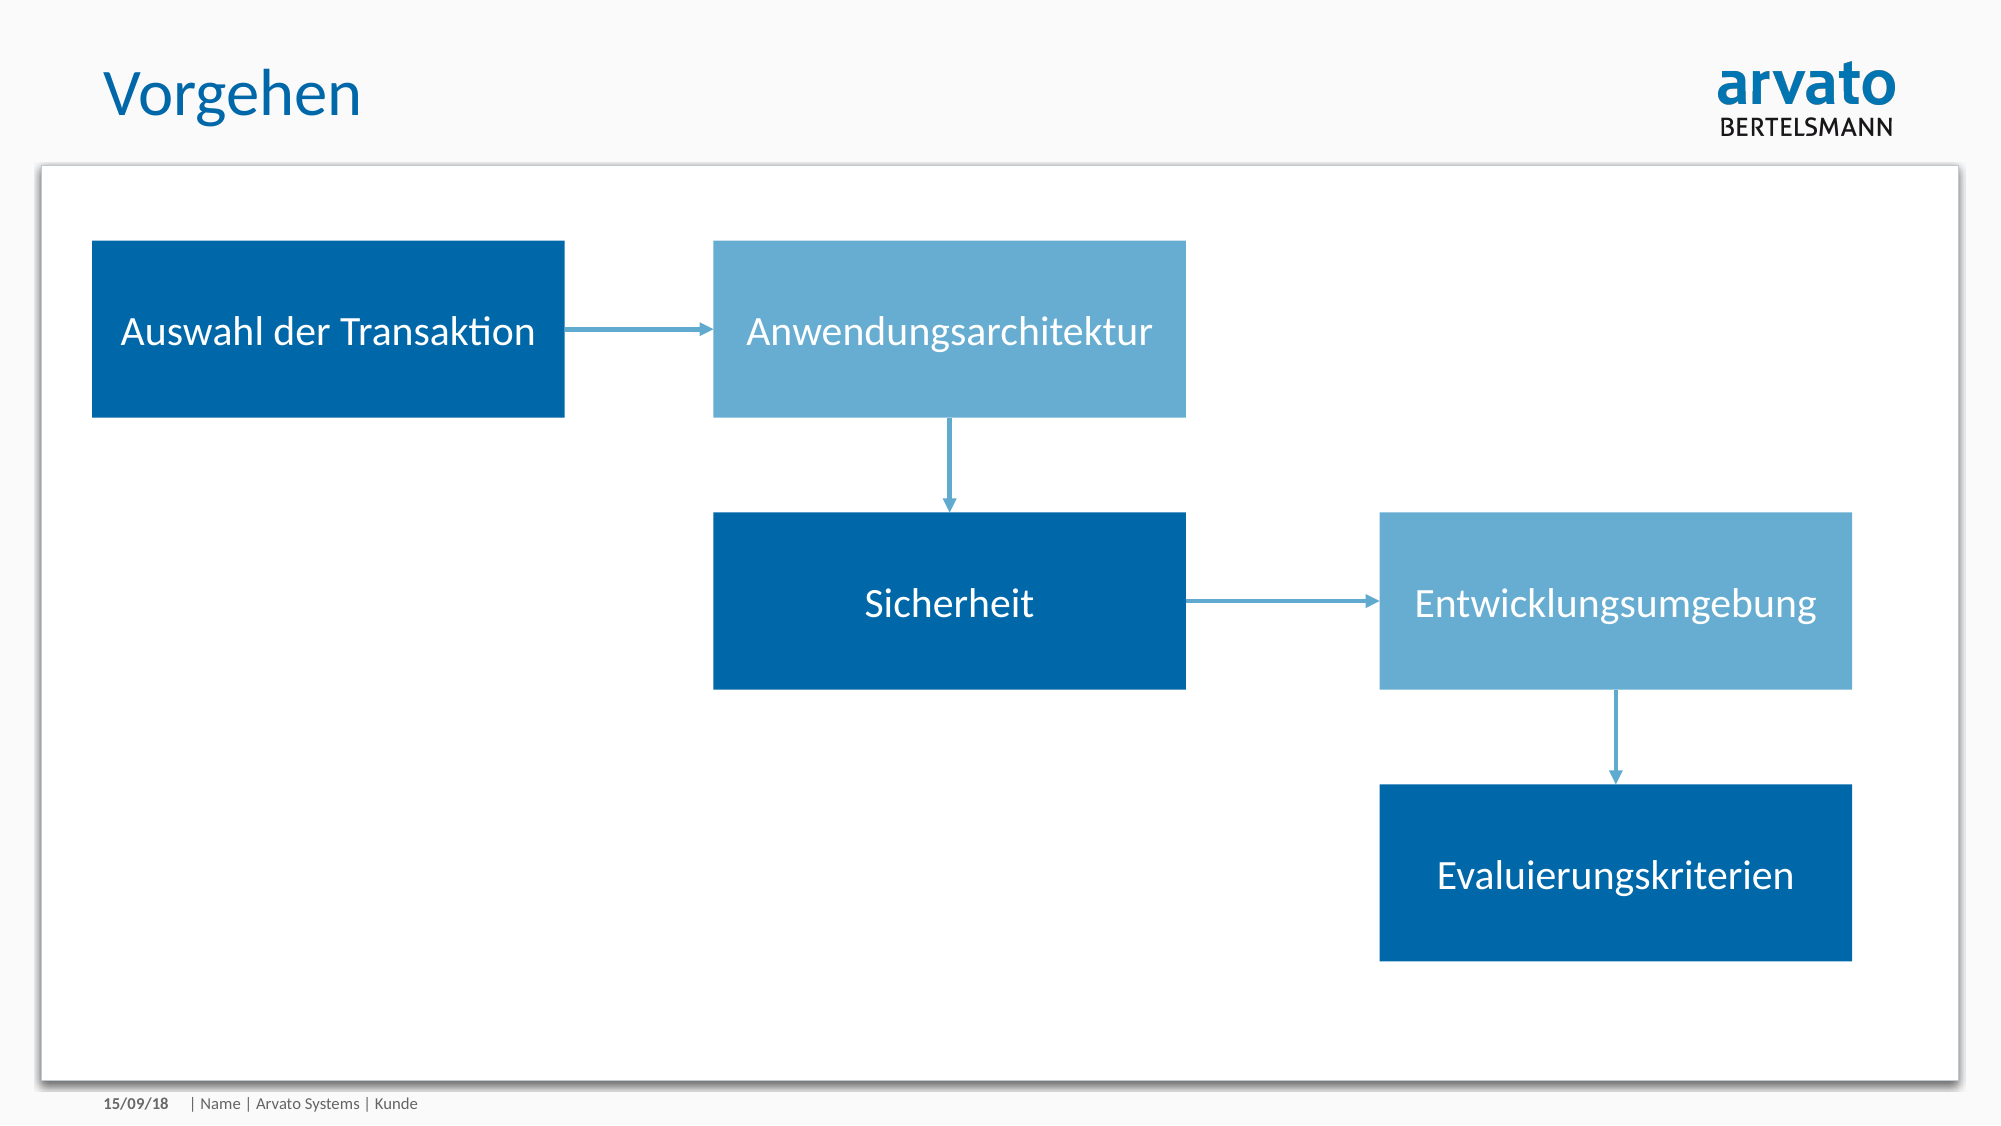

# Vorgehen
Auswahl der Transaktion
Anwendungsarchitektur
Sicherheit
Entwicklungsumgebung
Evaluierungskriterien
15/09/18
| Name | Arvato Systems | Kunde